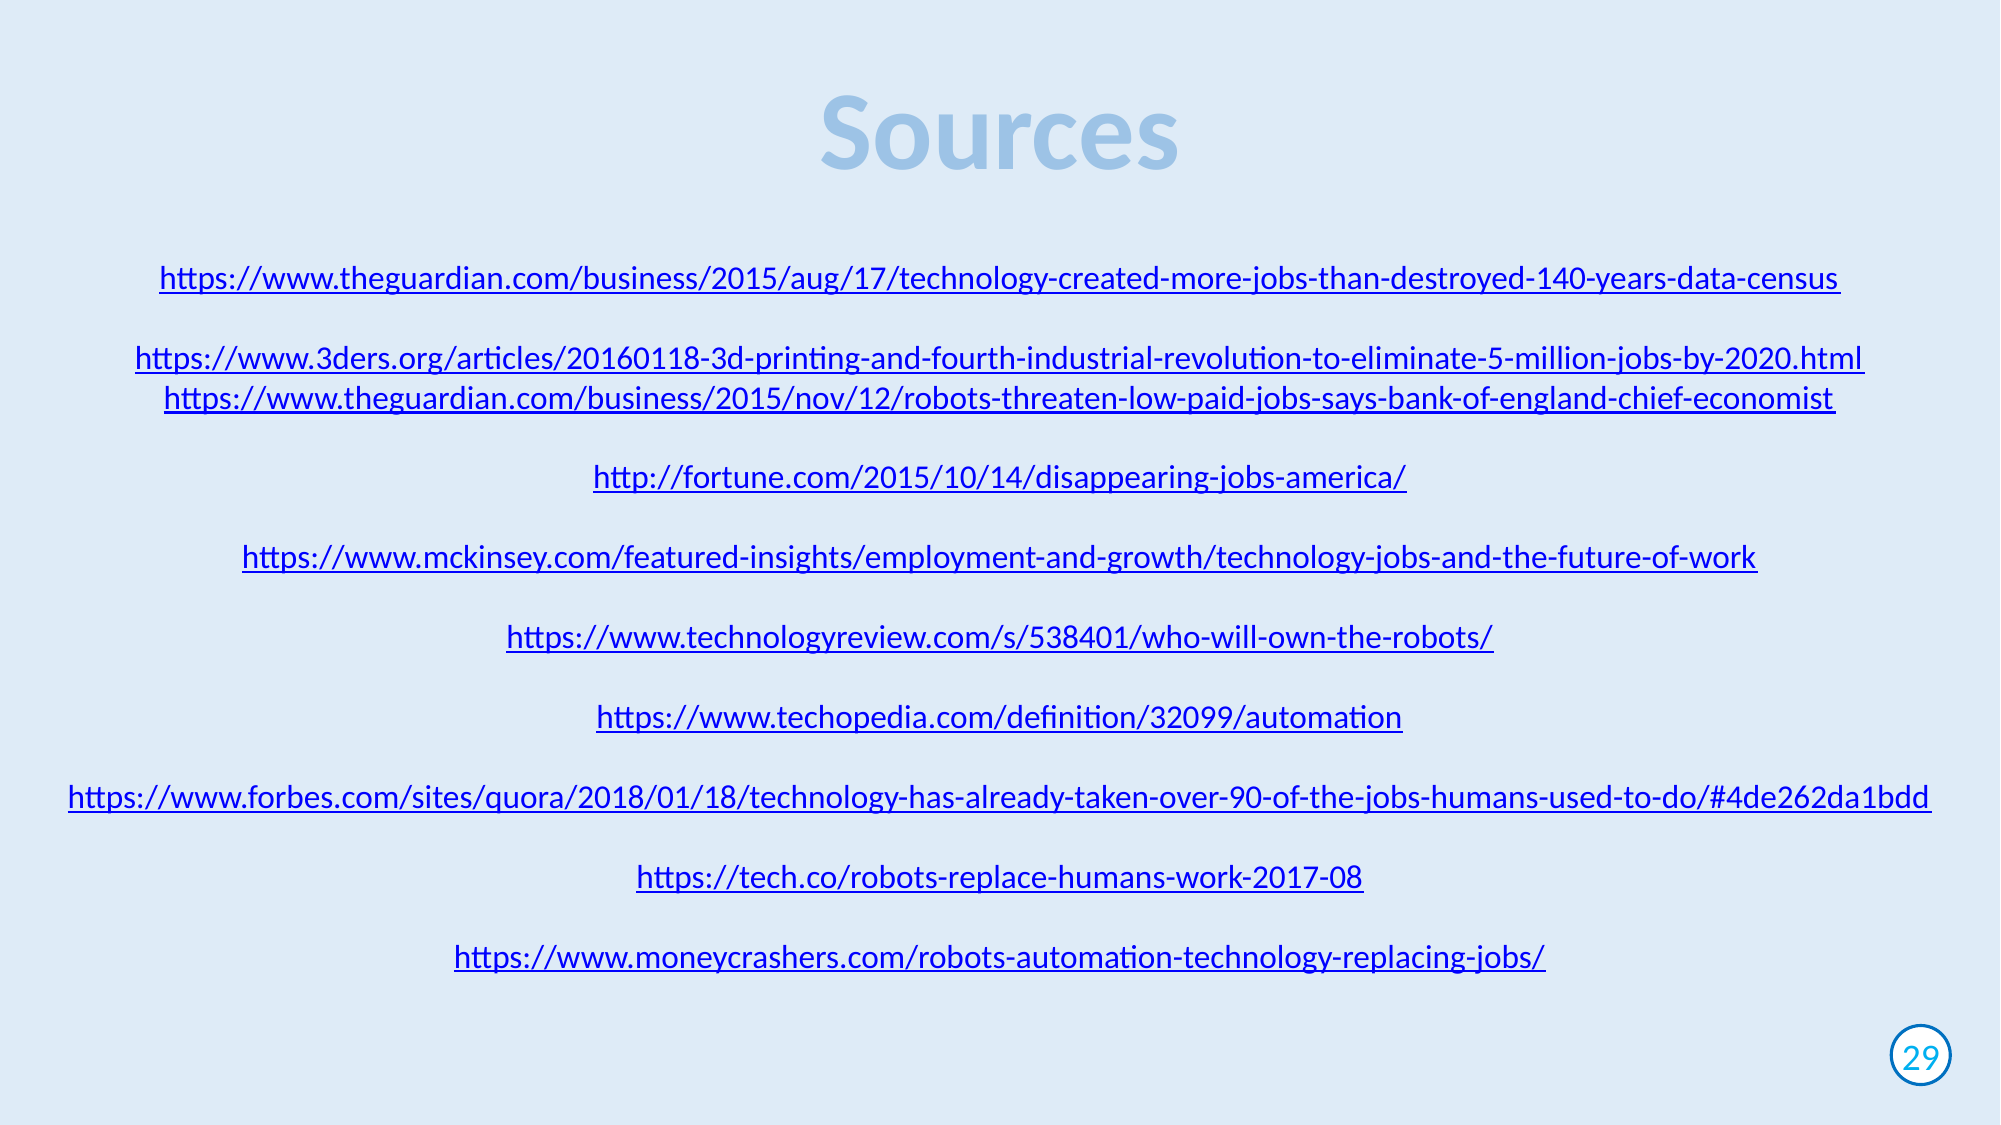

Sources
https://www.theguardian.com/business/2015/aug/17/technology-created-more-jobs-than-destroyed-140-years-data-census

https://www.3ders.org/articles/20160118-3d-printing-and-fourth-industrial-revolution-to-eliminate-5-million-jobs-by-2020.html
https://www.theguardian.com/business/2015/nov/12/robots-threaten-low-paid-jobs-says-bank-of-england-chief-economist

http://fortune.com/2015/10/14/disappearing-jobs-america/

https://www.mckinsey.com/featured-insights/employment-and-growth/technology-jobs-and-the-future-of-work

https://www.technologyreview.com/s/538401/who-will-own-the-robots/

https://www.techopedia.com/definition/32099/automation

https://www.forbes.com/sites/quora/2018/01/18/technology-has-already-taken-over-90-of-the-jobs-humans-used-to-do/#4de262da1bdd

https://tech.co/robots-replace-humans-work-2017-08

https://www.moneycrashers.com/robots-automation-technology-replacing-jobs/

29